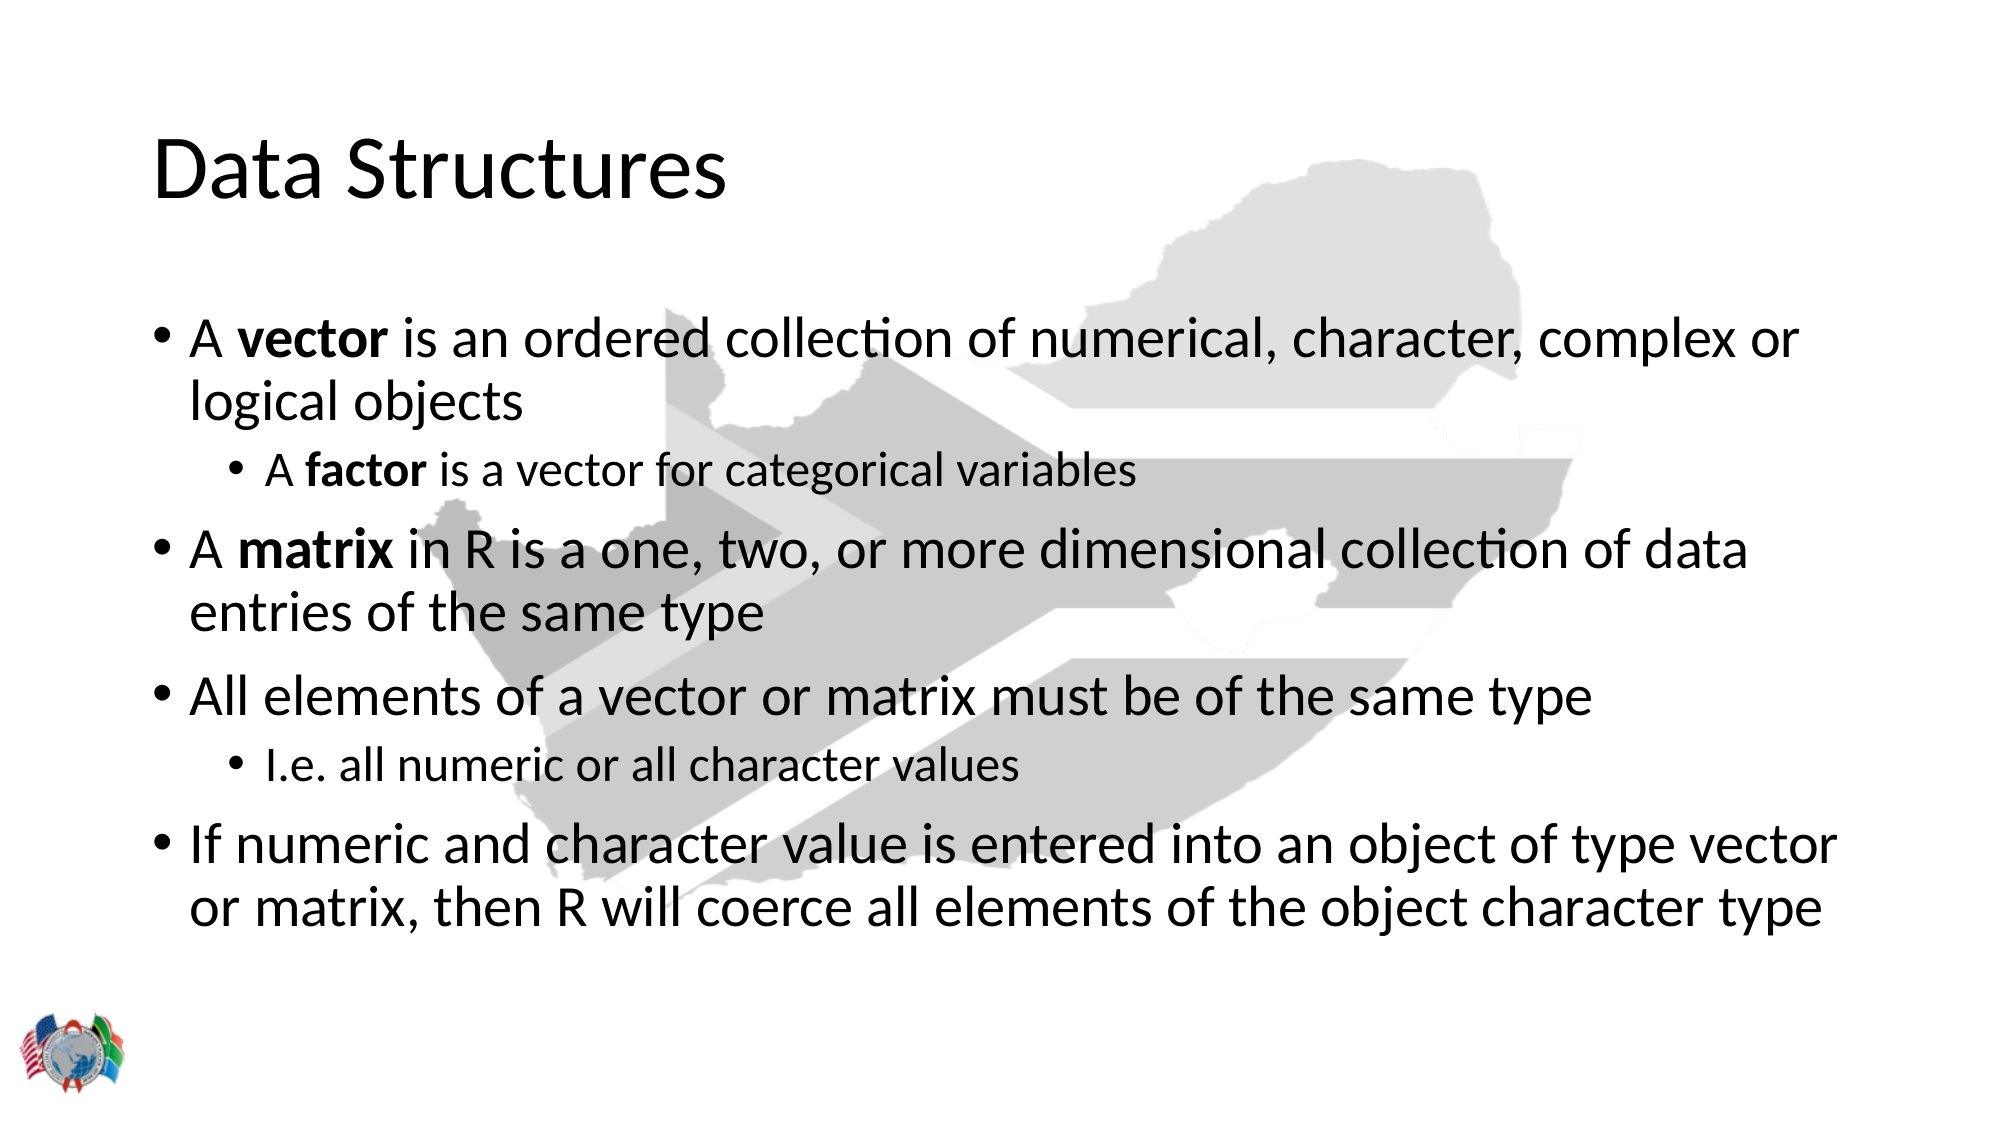

# Data Structures
A vector is an ordered collection of numerical, character, complex or logical objects
A factor is a vector for categorical variables
A matrix in R is a one, two, or more dimensional collection of data entries of the same type
All elements of a vector or matrix must be of the same type
I.e. all numeric or all character values
If numeric and character value is entered into an object of type vector or matrix, then R will coerce all elements of the object character type